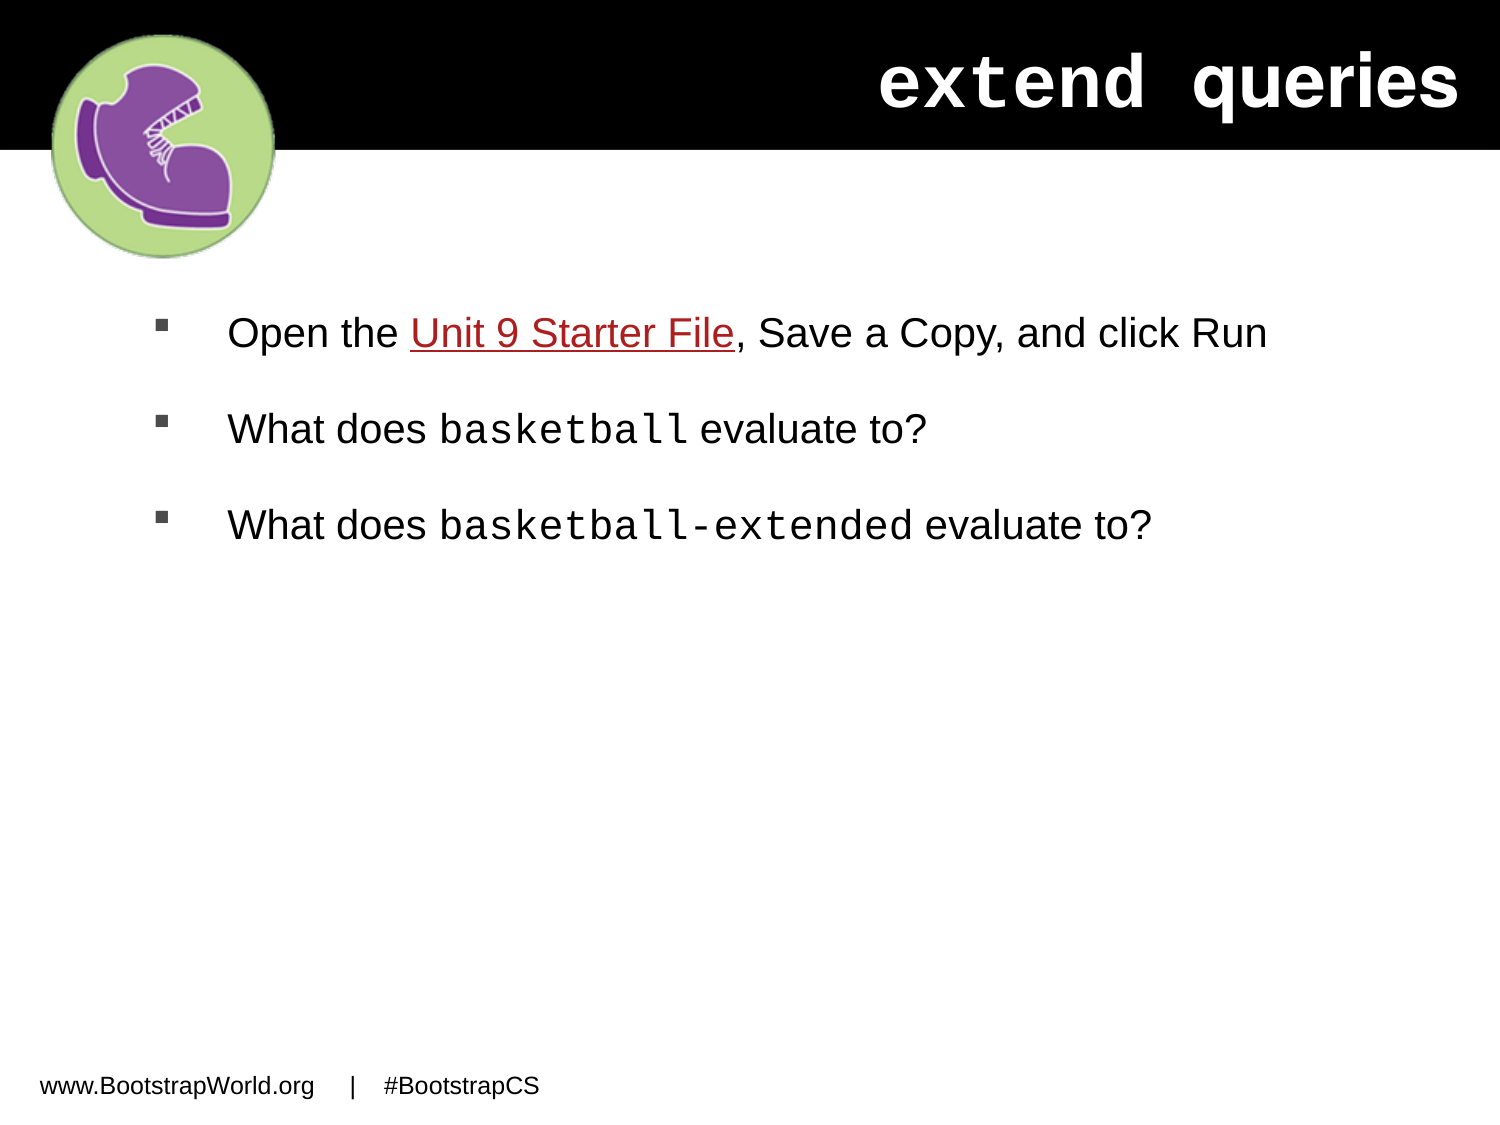

extend queries
Open the Unit 9 Starter File, Save a Copy, and click Run
What does basketball evaluate to?
What does basketball-extended evaluate to?
www.BootstrapWorld.org     |    #BootstrapCS